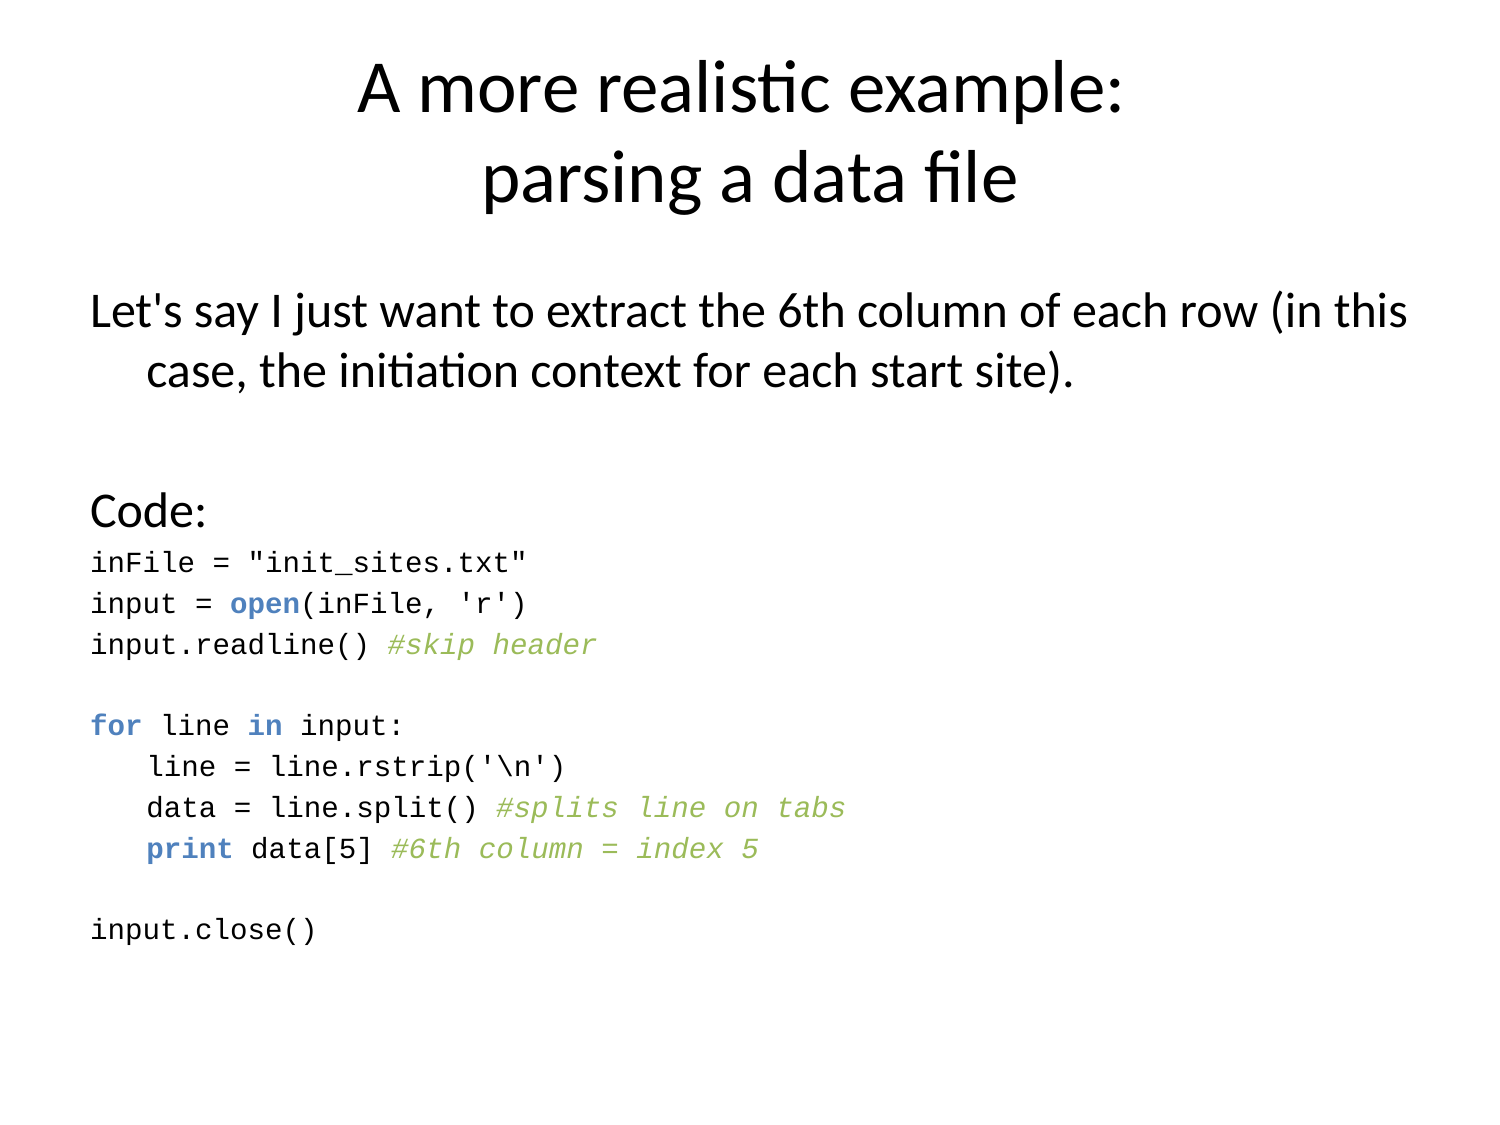

# A more realistic example: parsing a data file
Let's say I just want to extract the 6th column of each row (in this case, the initiation context for each start site).

Code:
inFile = "init_sites.txt"
input = open(inFile, 'r')
input.readline() #skip header

for line in input:
	line = line.rstrip('\n')
	data = line.split() #splits line on tabs
	print data[5] #6th column = index 5

input.close()